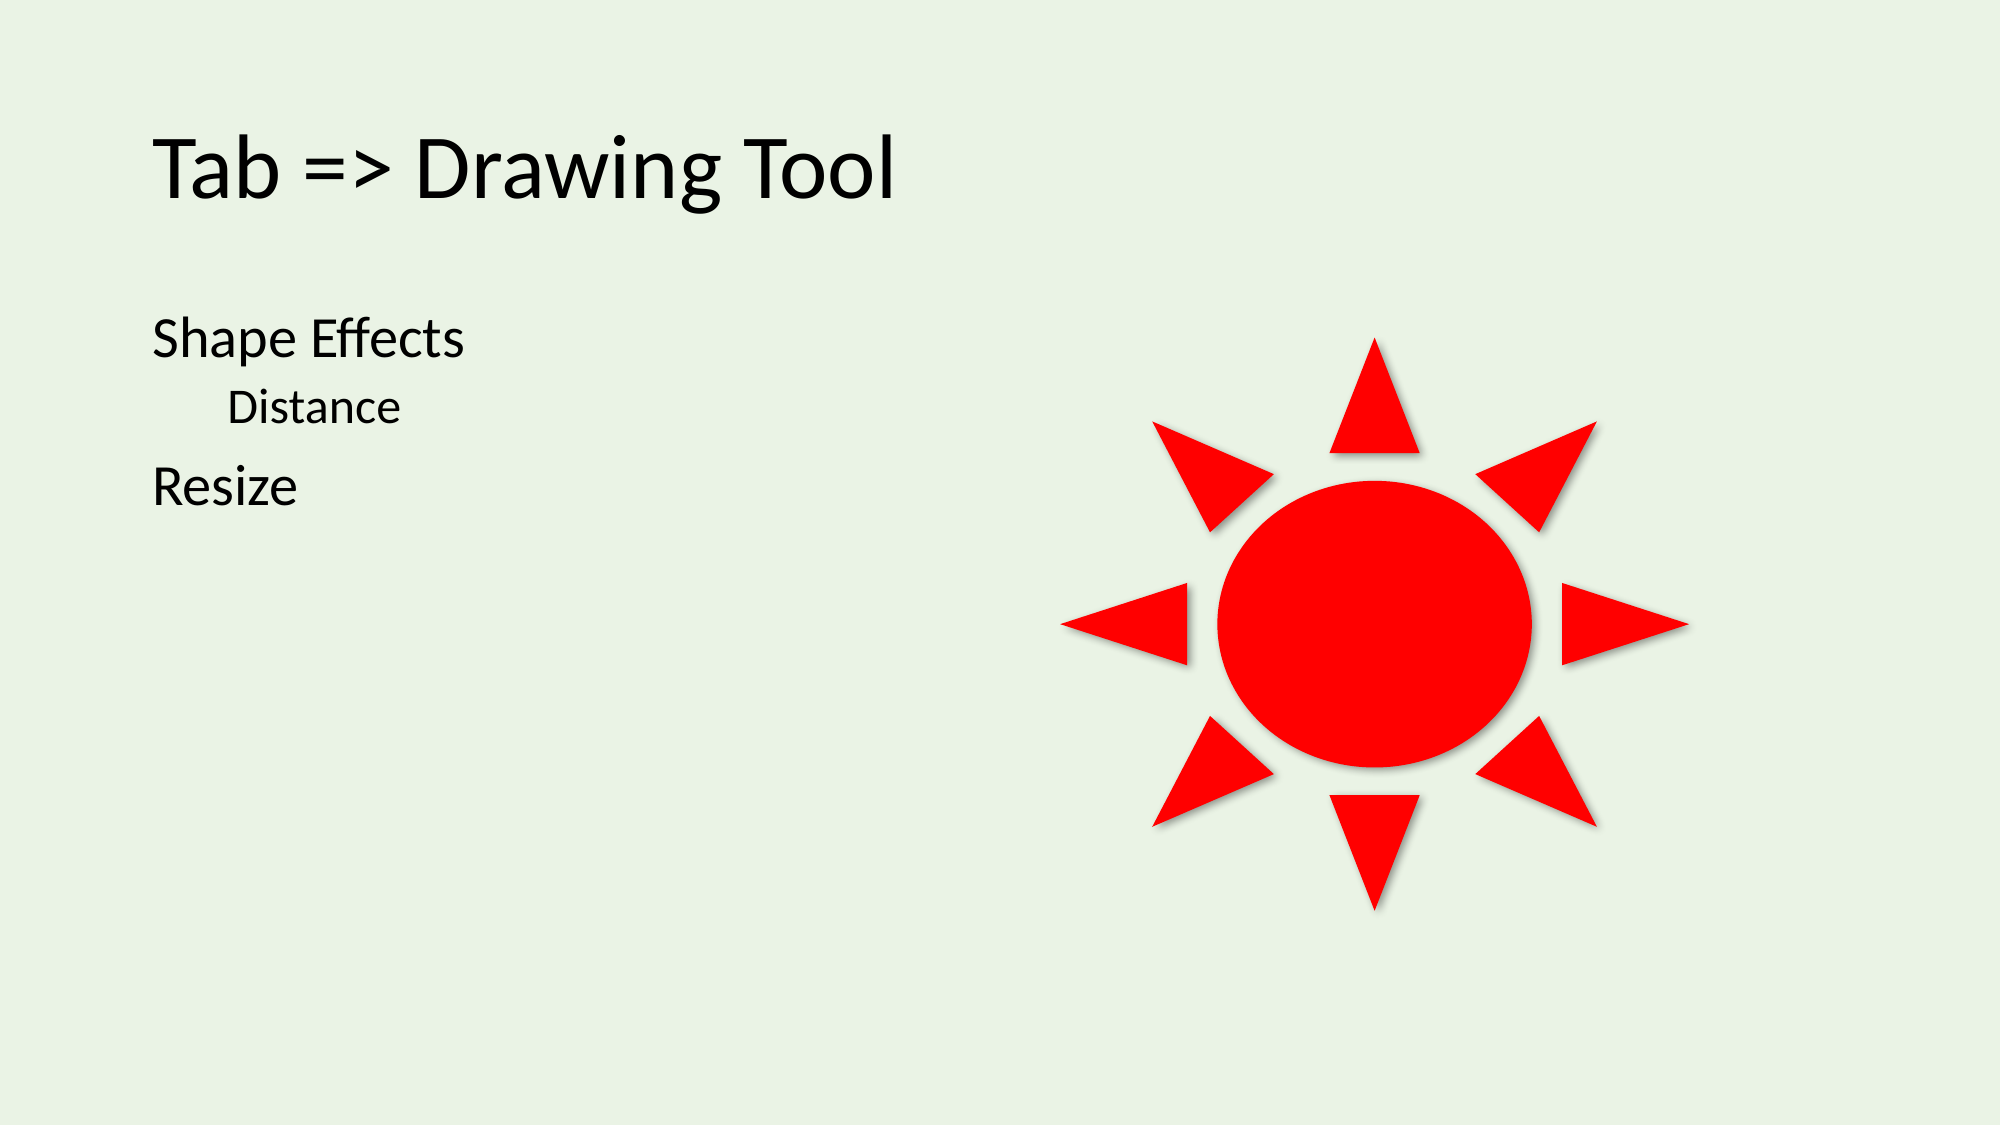

# Tab => Drawing Tool
Shape Effects
Distance
Resize